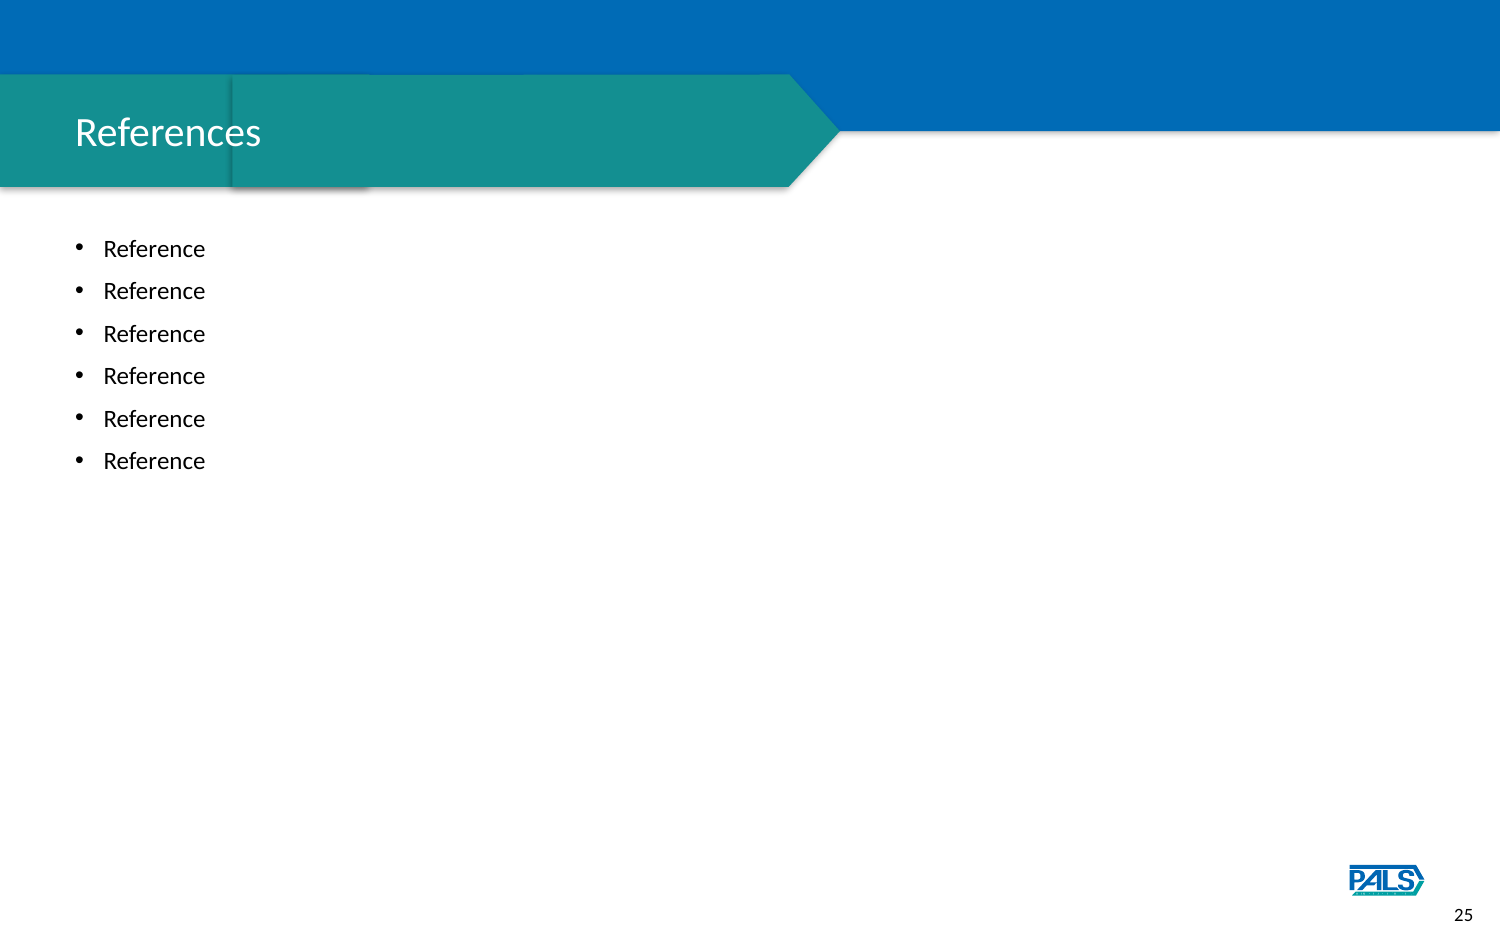

# References
Reference
Reference
Reference
Reference
Reference
Reference